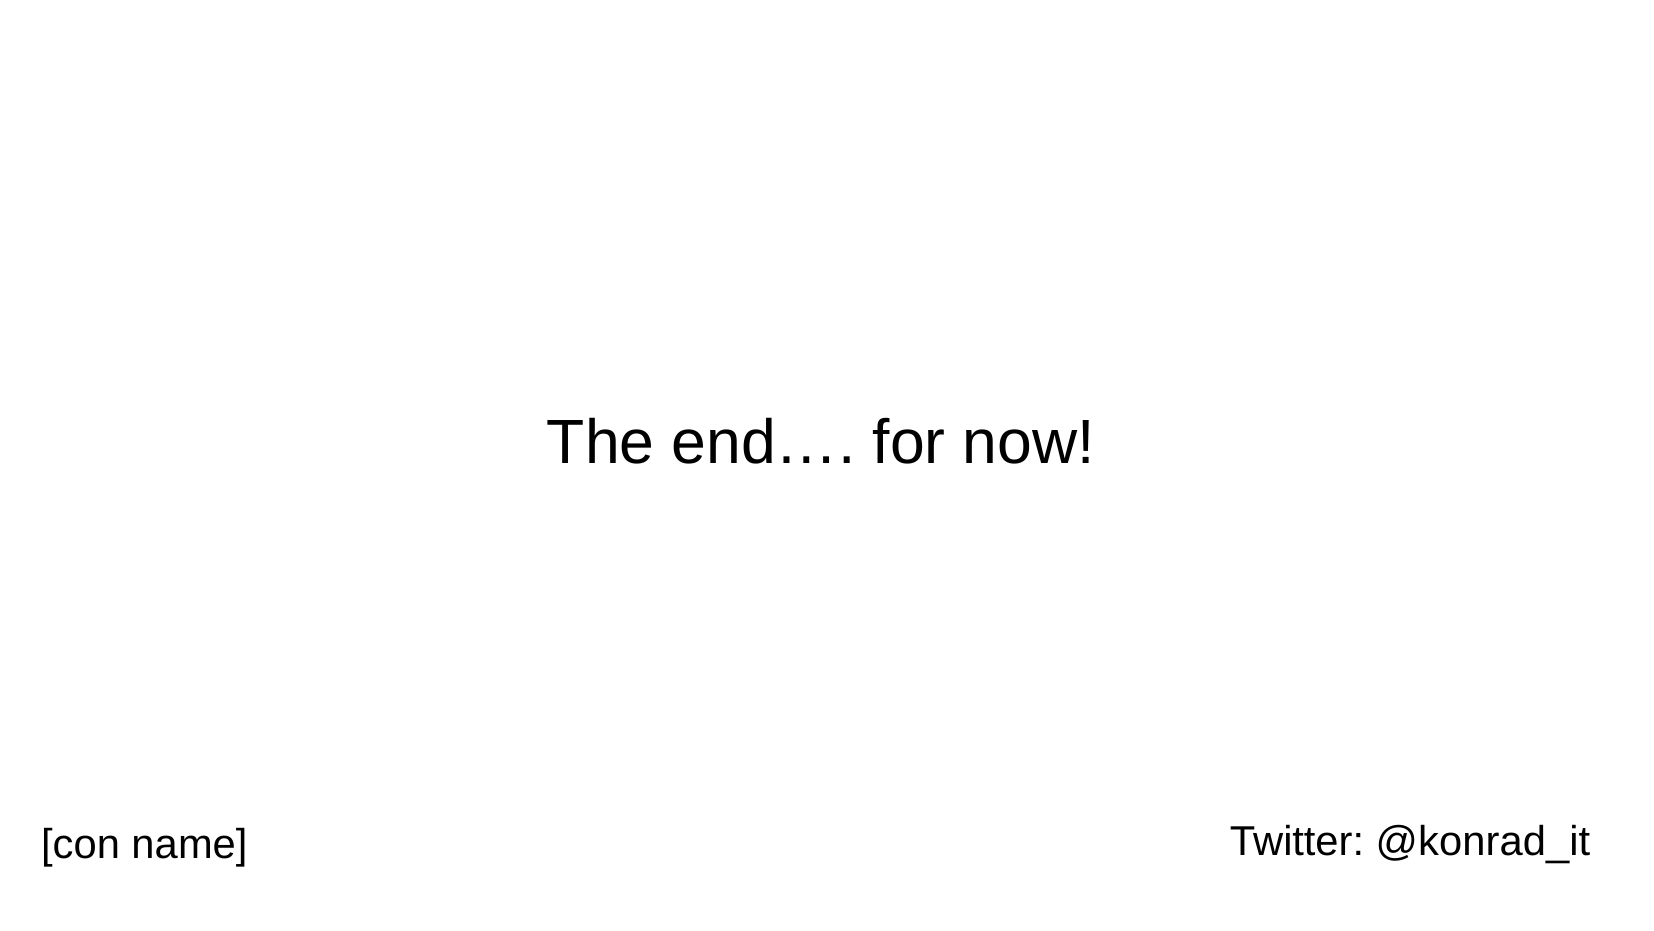

# The end…. for now!
Twitter: @konrad_it
[con name]